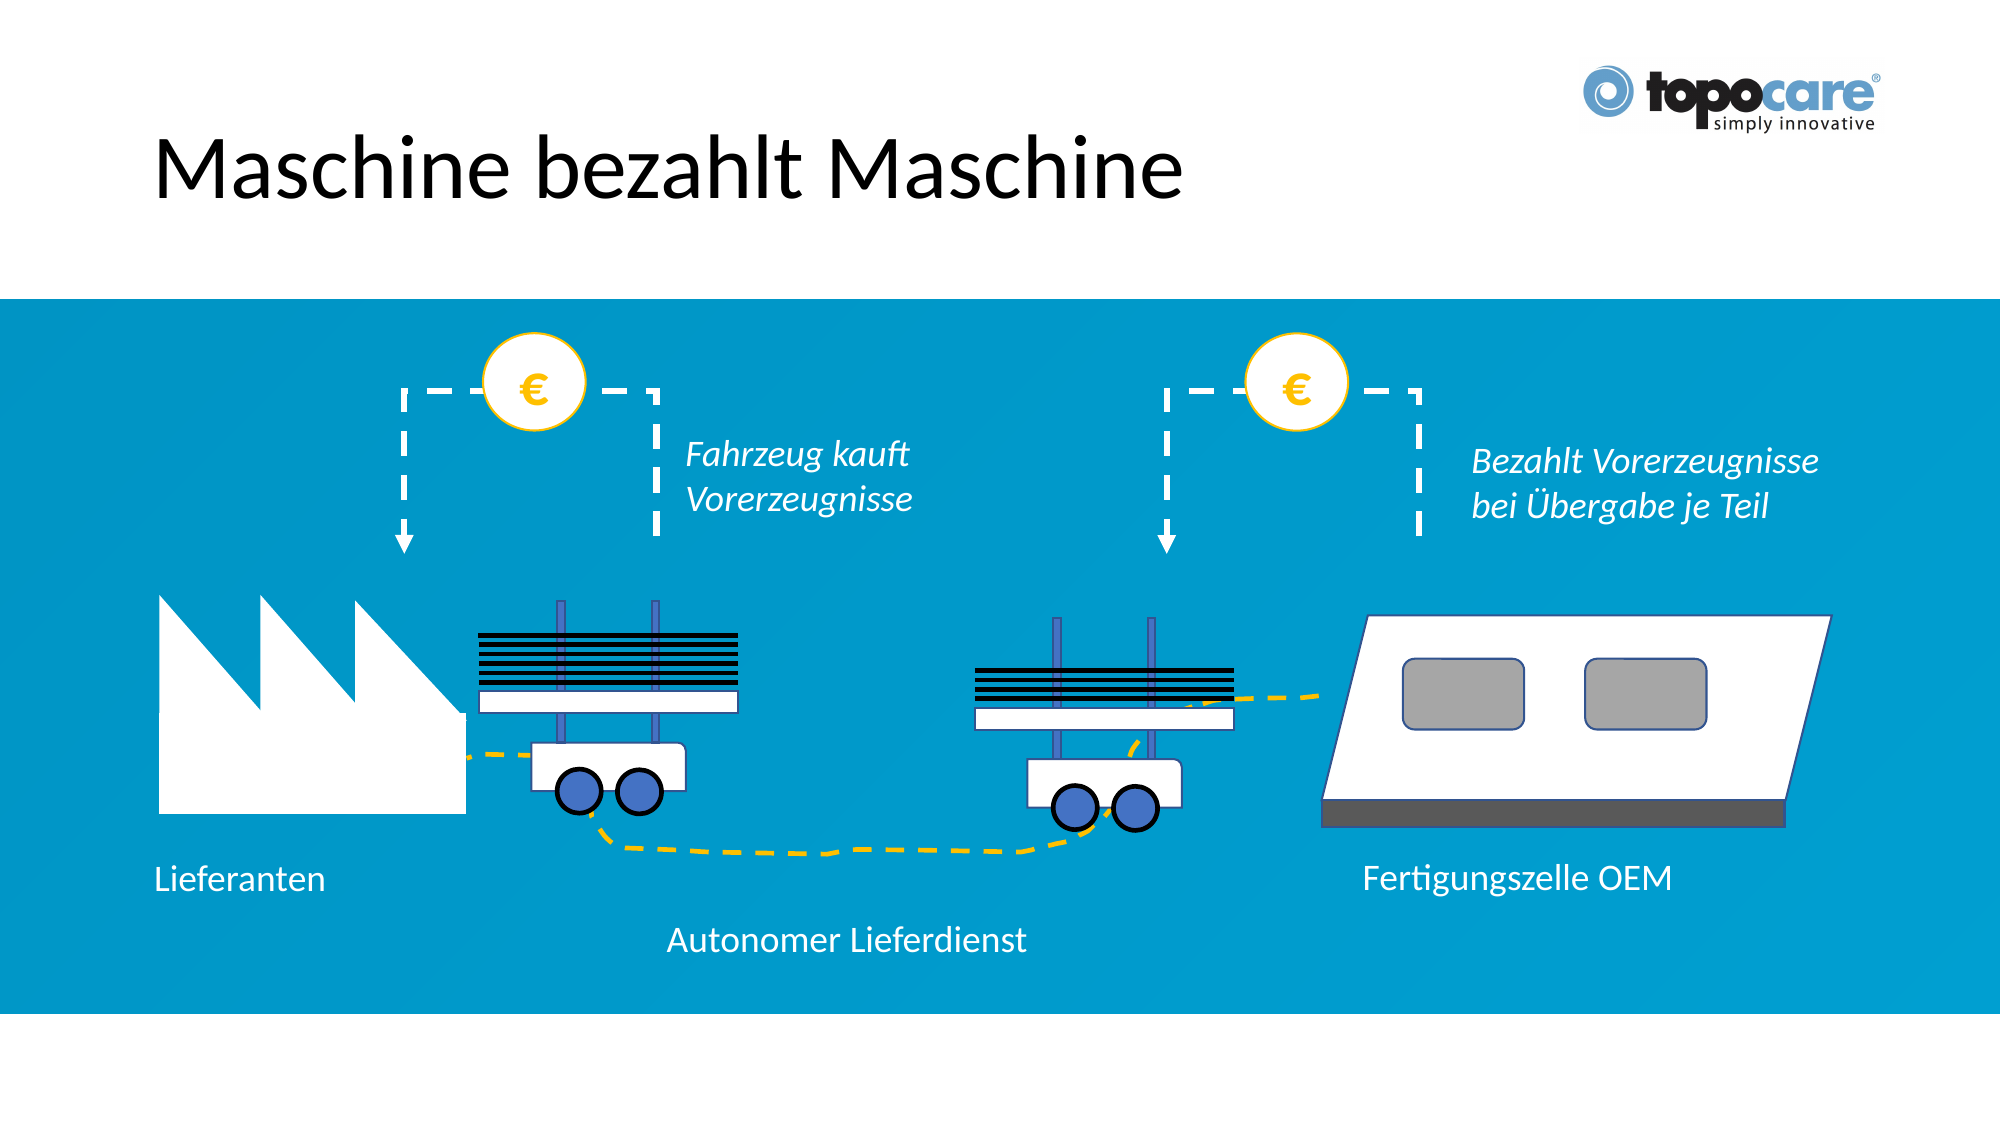

# Maschine bezahlt Maschine

€
€

Fahrzeug kauft
Vorerzeugnisse
Bezahlt Vorerzeugnisse
bei Übergabe je Teil

Fertigungszelle OEM
Lieferanten
Autonomer Lieferdienst